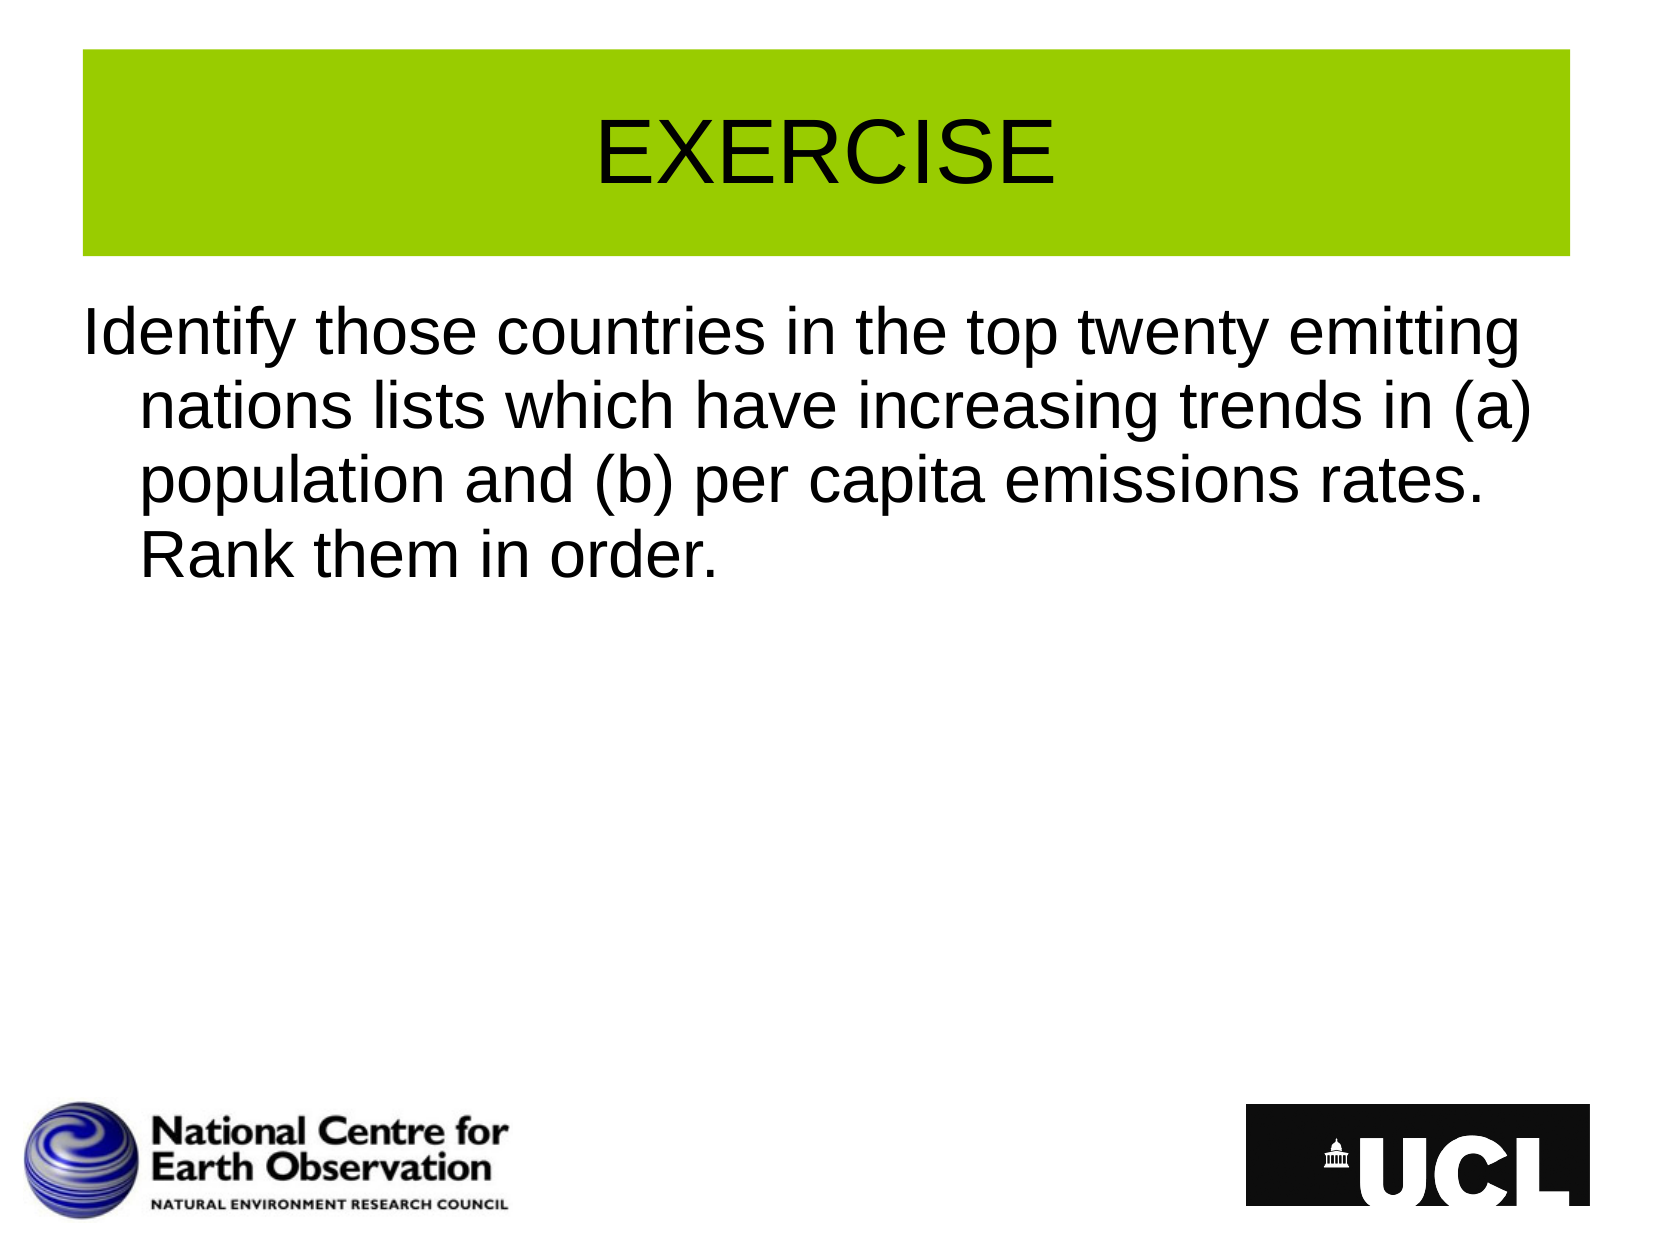

# EXERCISE
Identify those countries in the top twenty emitting nations lists which have increasing trends in (a) population and (b) per capita emissions rates. Rank them in order.